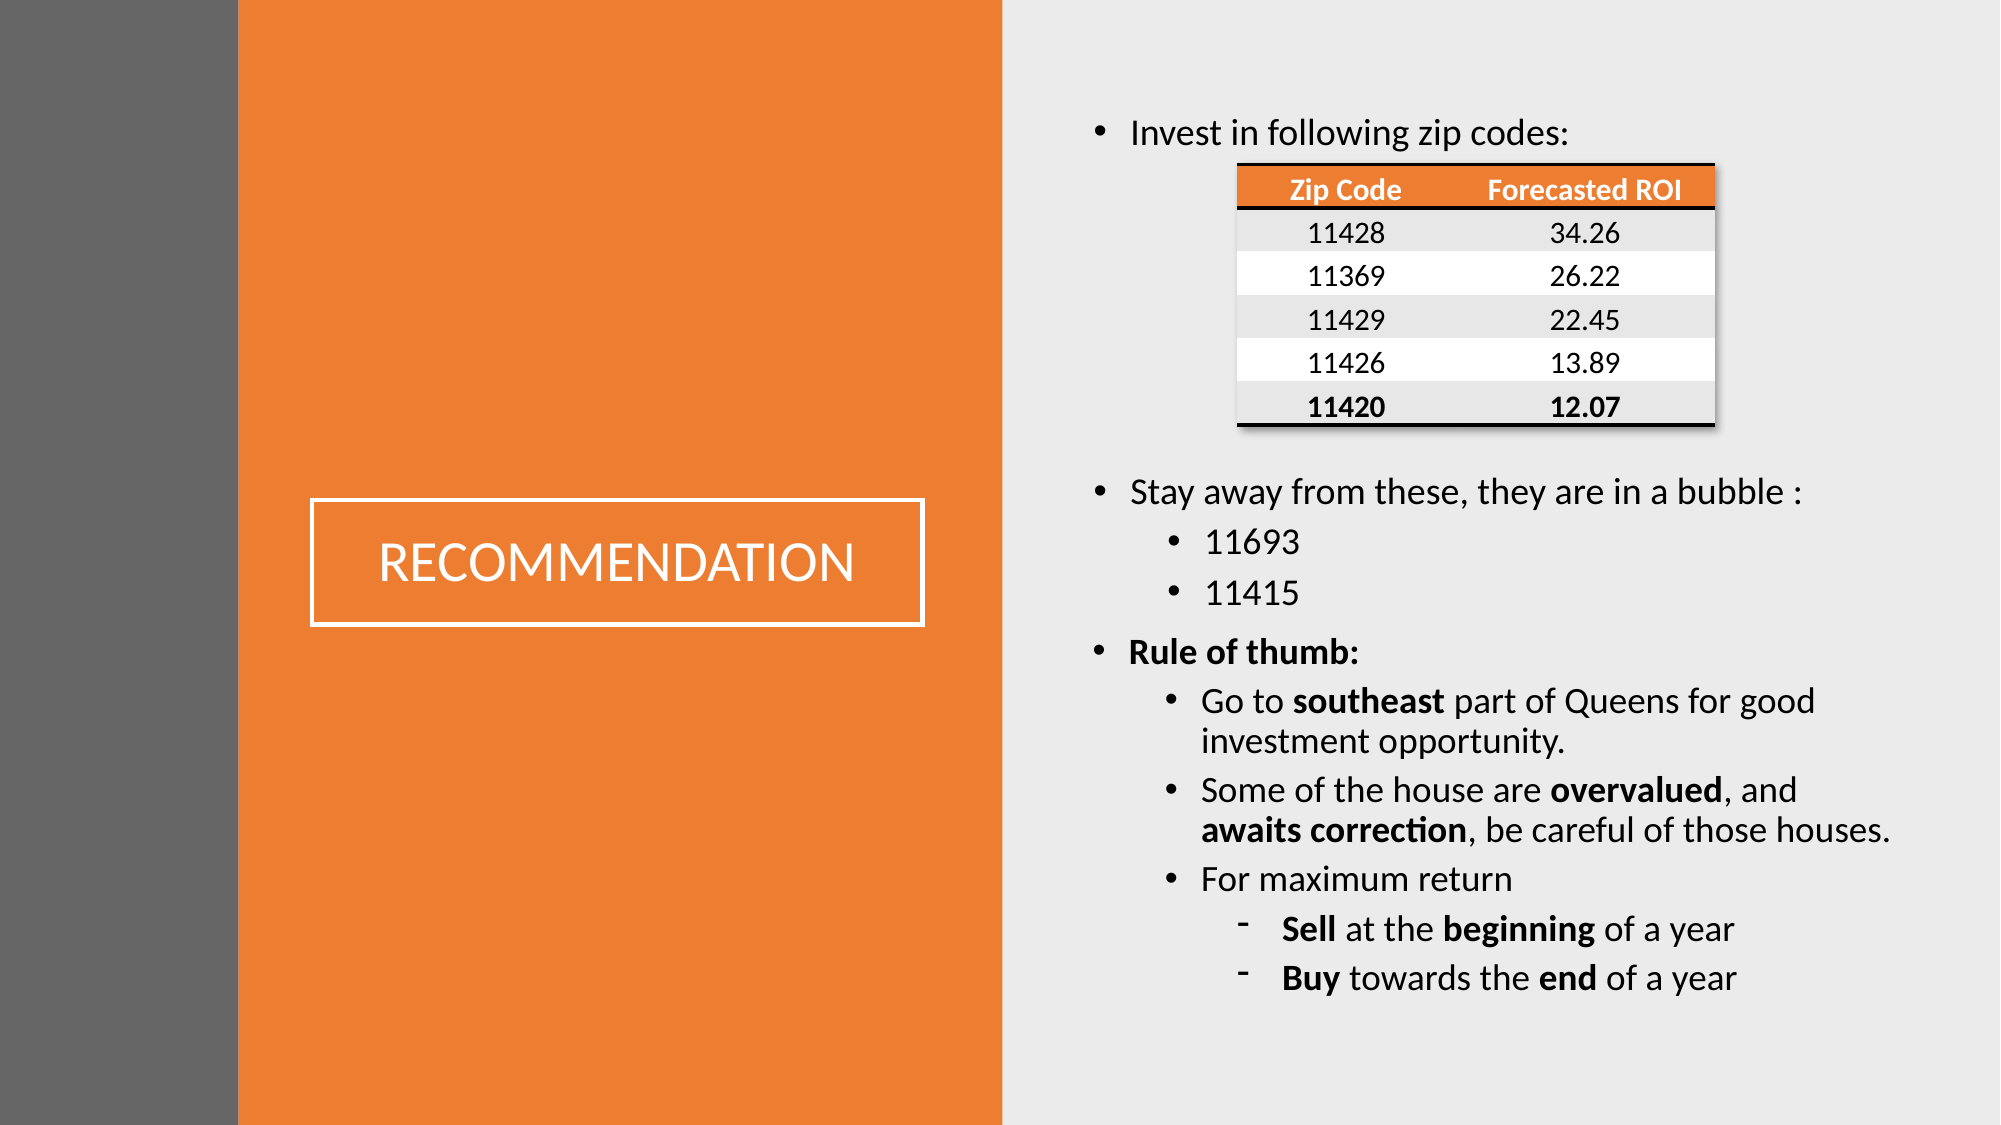

Invest in following zip codes:

Stay away from these, they are in a bubble :
11693
11415
| Zip Code | Forecasted ROI |
| --- | --- |
| 11428 | 34.26 |
| 11369 | 26.22 |
| 11429 | 22.45 |
| 11426 | 13.89 |
| 11420 | 12.07 |
# RECOMMENDATION
Rule of thumb:
Go to southeast part of Queens for good investment opportunity.
Some of the house are overvalued, and awaits correction, be careful of those houses.
For maximum return
Sell at the beginning of a year
Buy towards the end of a year